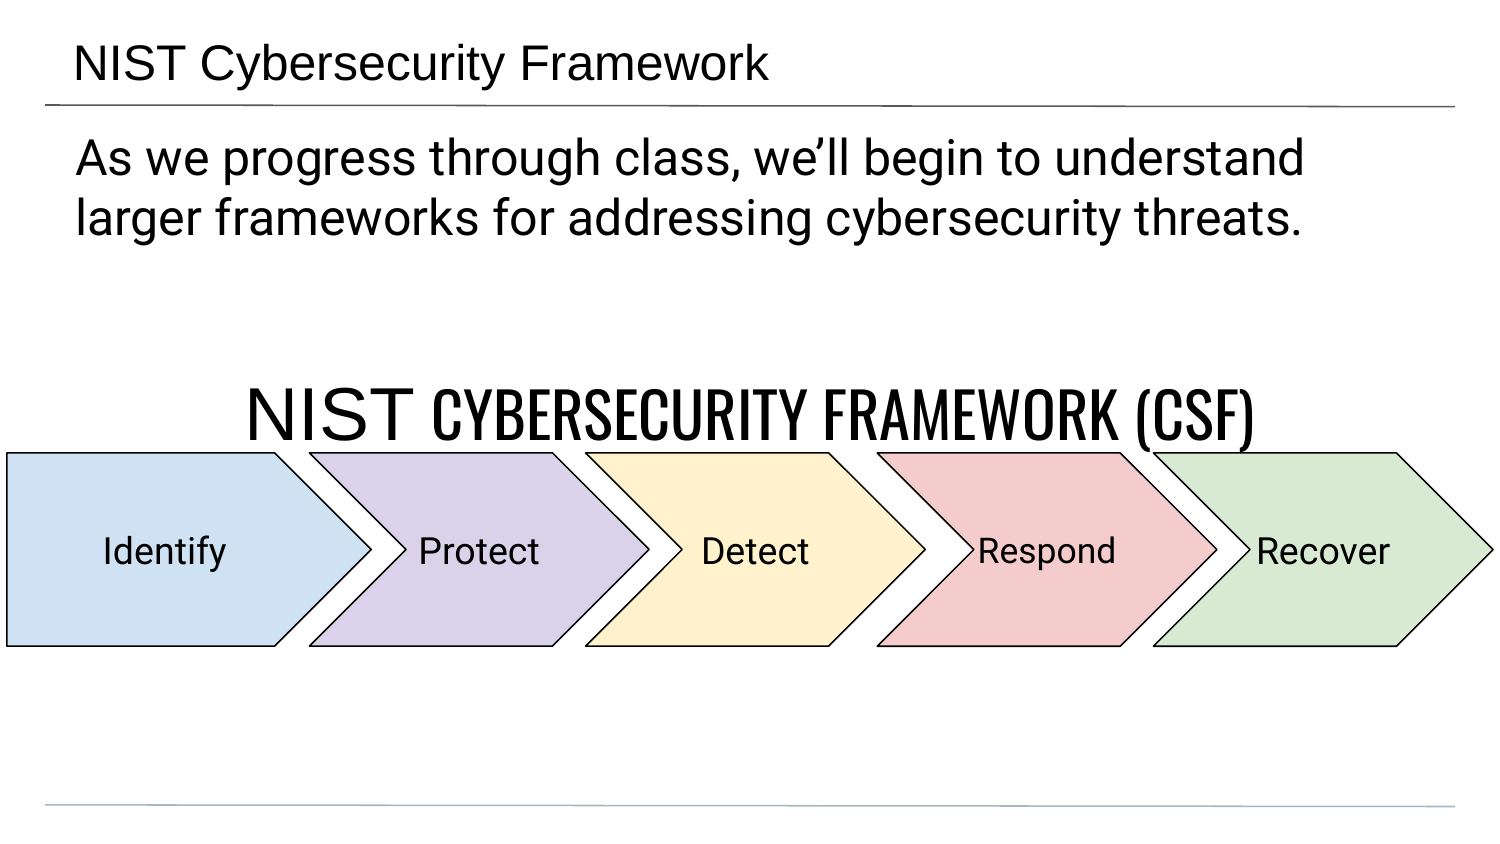

# NIST Cybersecurity Framework
As we progress through class, we’ll begin to understand larger frameworks for addressing cybersecurity threats.
NIST CYBERSECURITY FRAMEWORK (CSF)
Protect
Detect
Identify
Respond
Recover